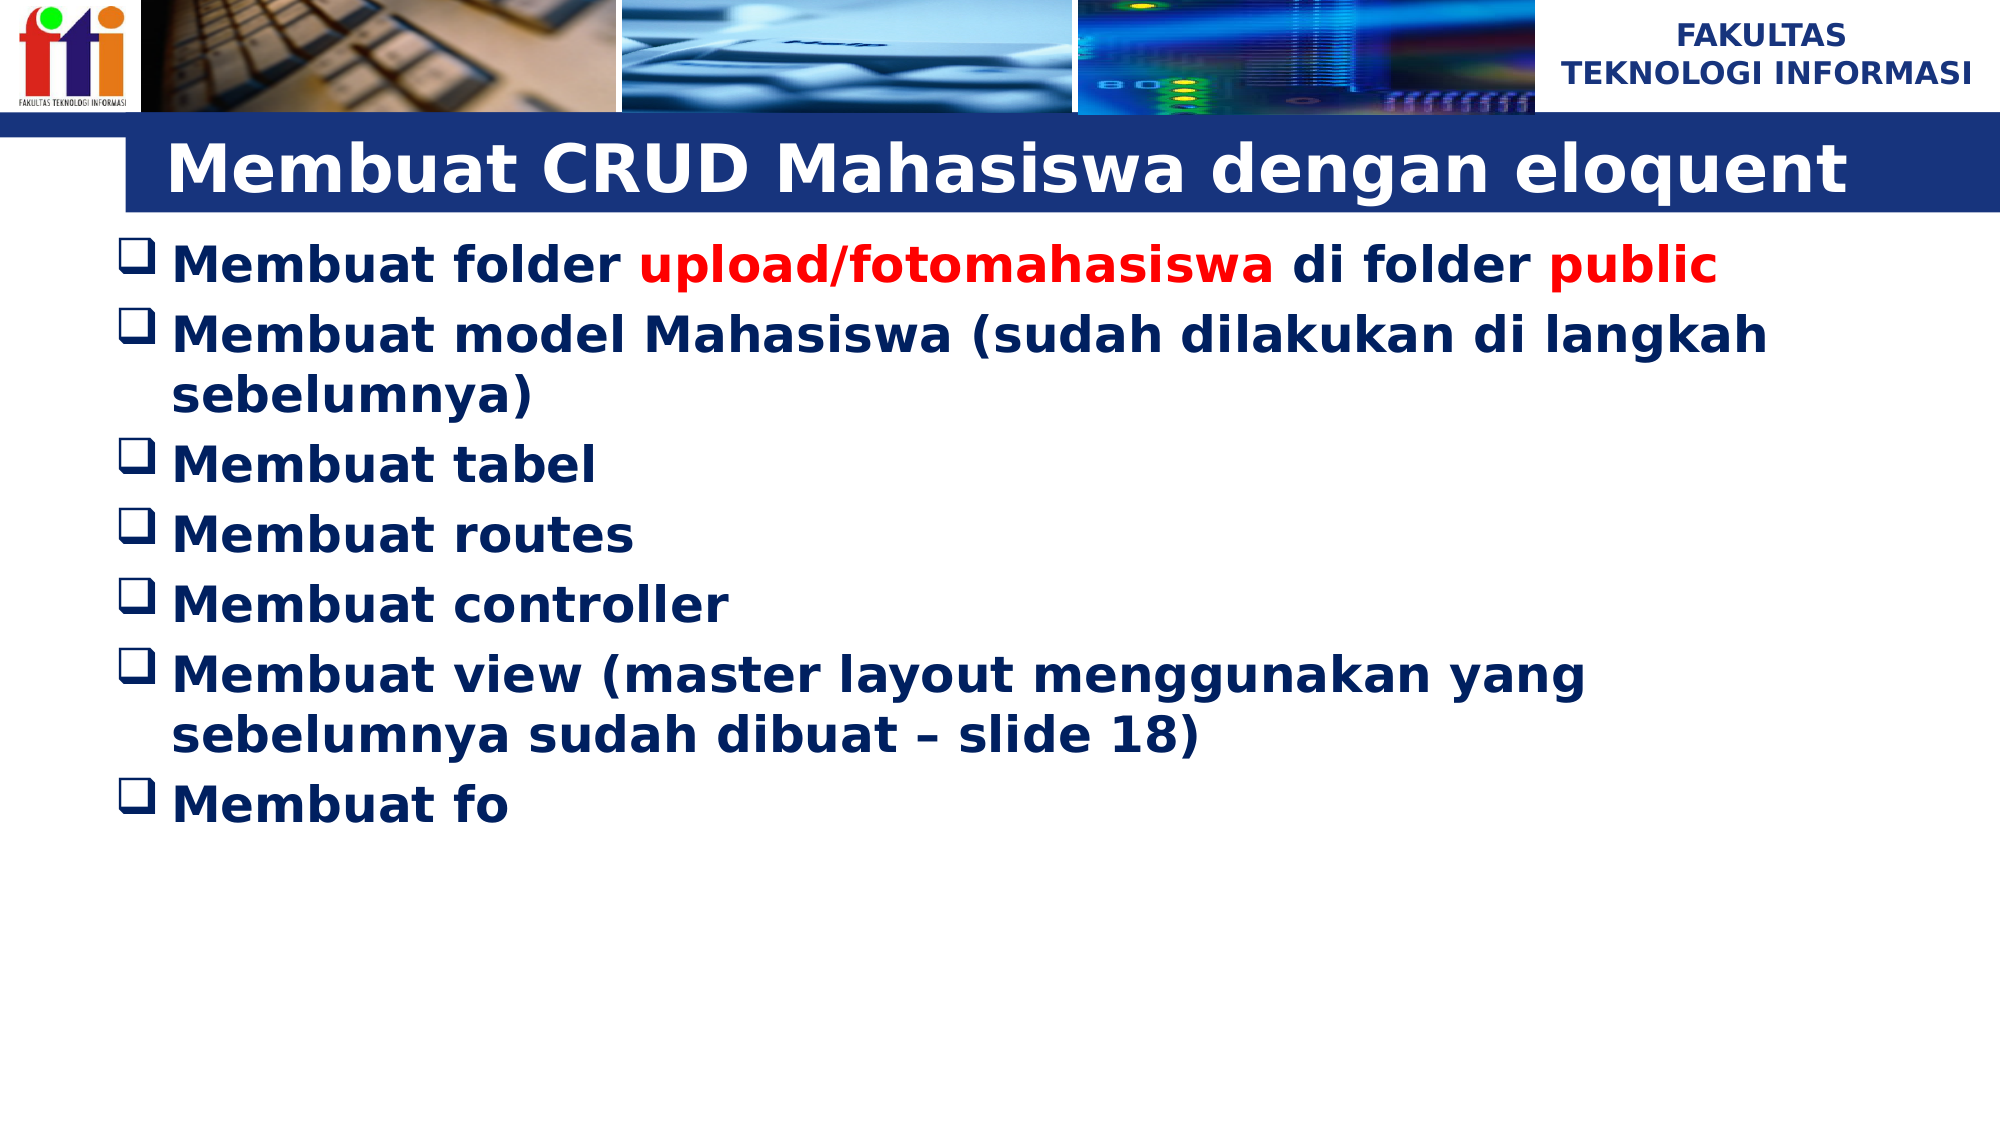

# Membuat CRUD Mahasiswa dengan eloquent
Membuat folder upload/fotomahasiswa di folder public
Membuat model Mahasiswa (sudah dilakukan di langkah sebelumnya)
Membuat tabel
Membuat routes
Membuat controller
Membuat view (master layout menggunakan yang sebelumnya sudah dibuat – slide 18)
Membuat fo